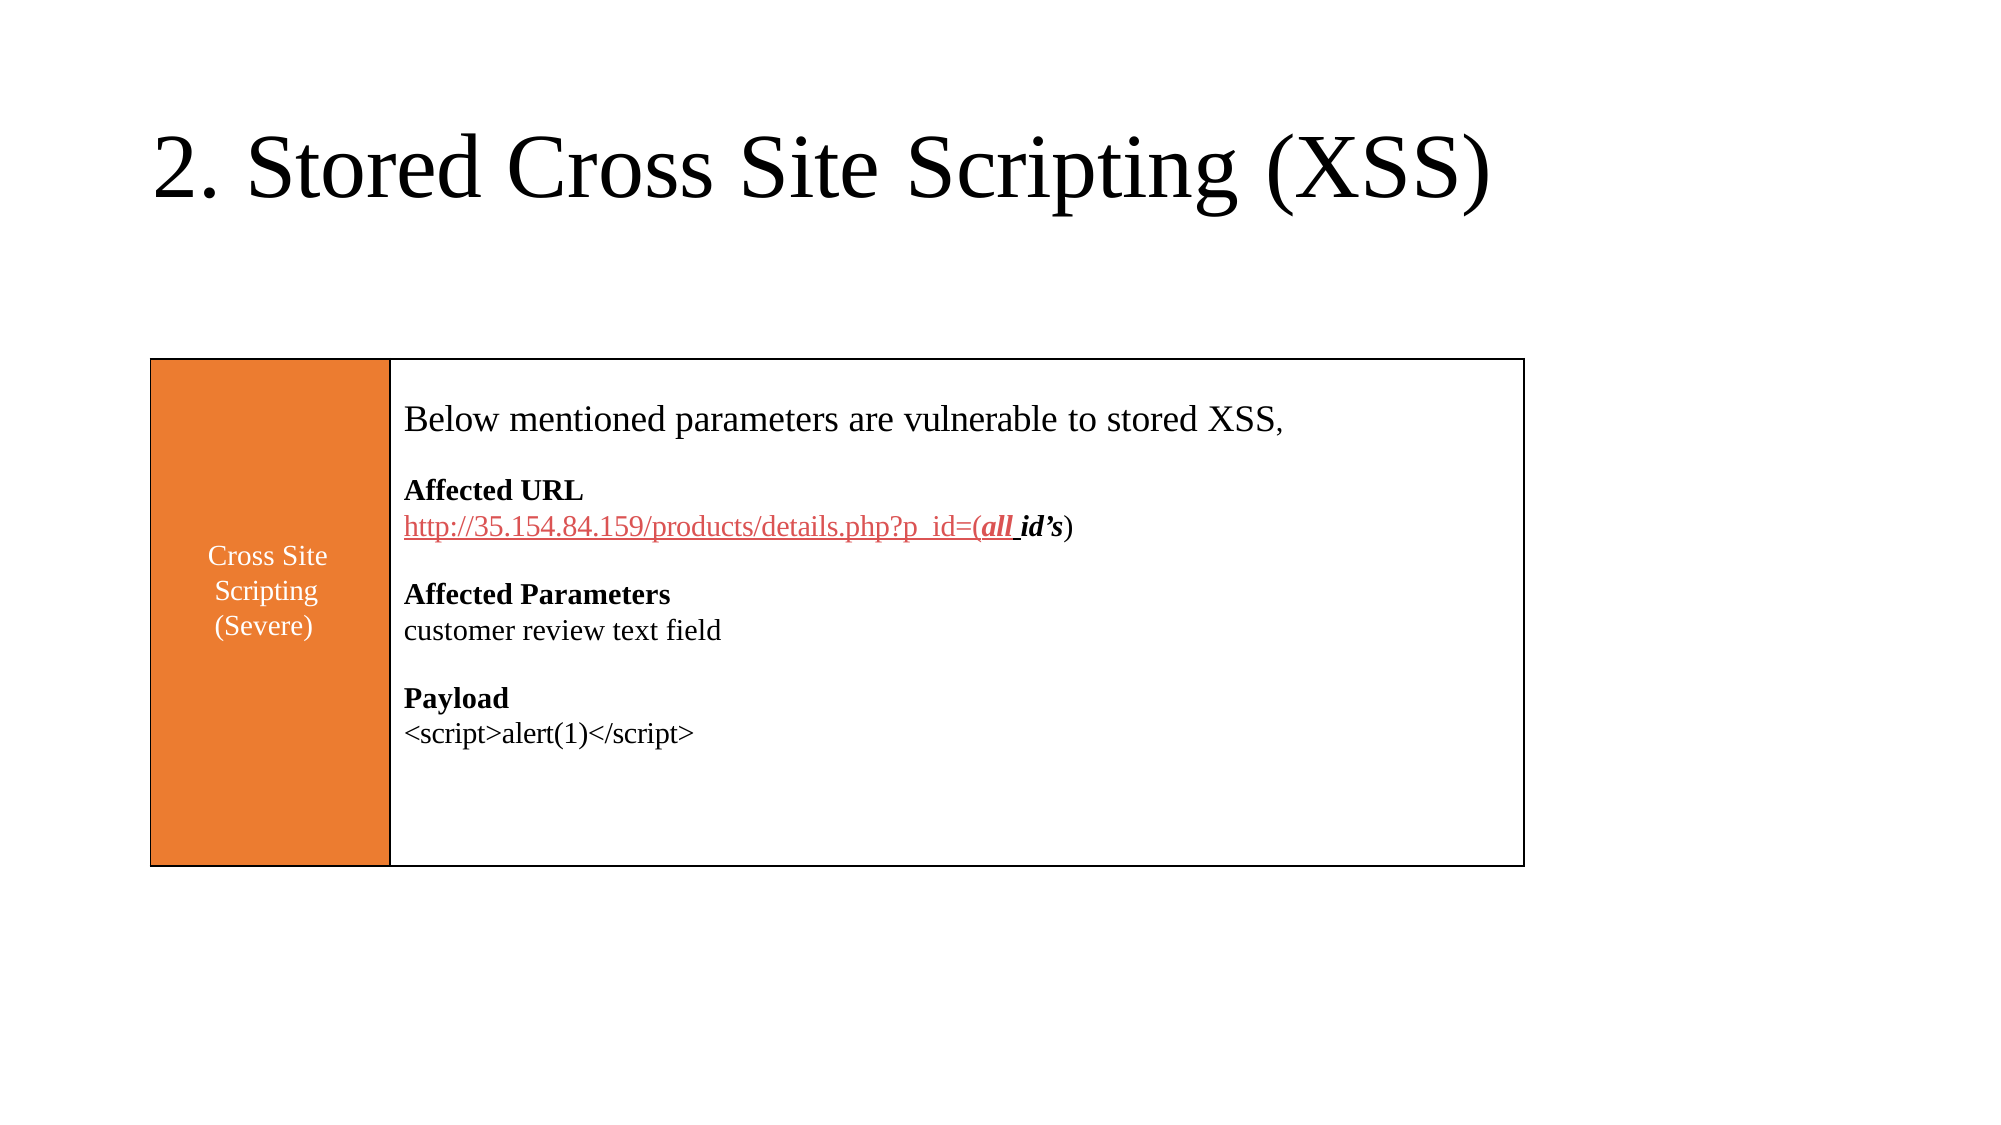

2. Stored Cross Site Scripting (XSS)
| Cross Site Scripting (Severe) | Below mentioned parameters are vulnerable to stored XSS, Affected URL http://35.154.84.159/products/details.php?p\_id=(all id’s) Affected Parameters customer review text field Payload <script>alert(1)</script> |
| --- | --- |